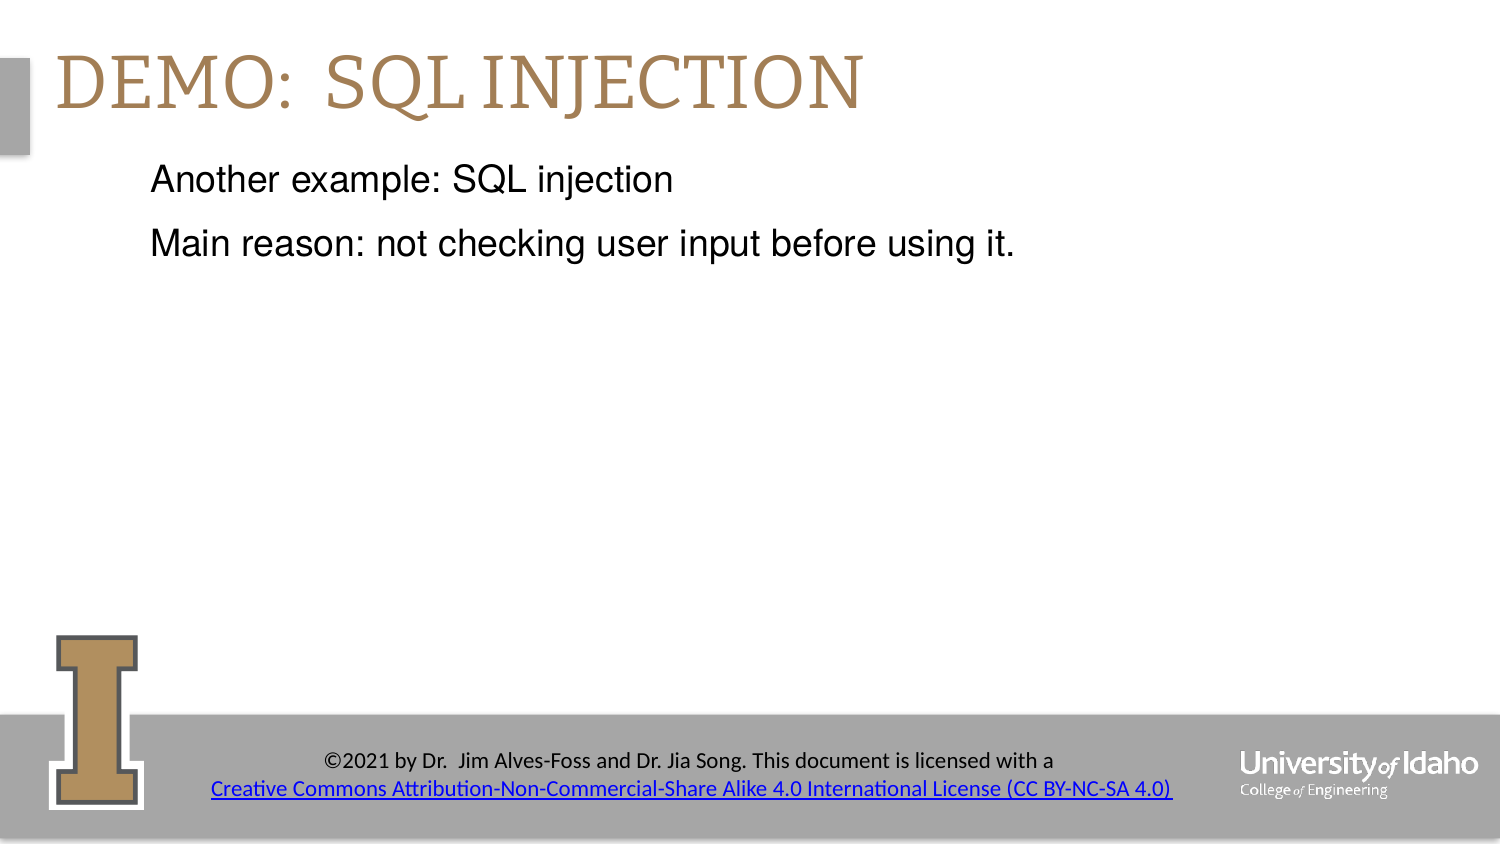

# demo:  SQL injection
Another example: SQL injection
Main reason: not checking user input before using it.